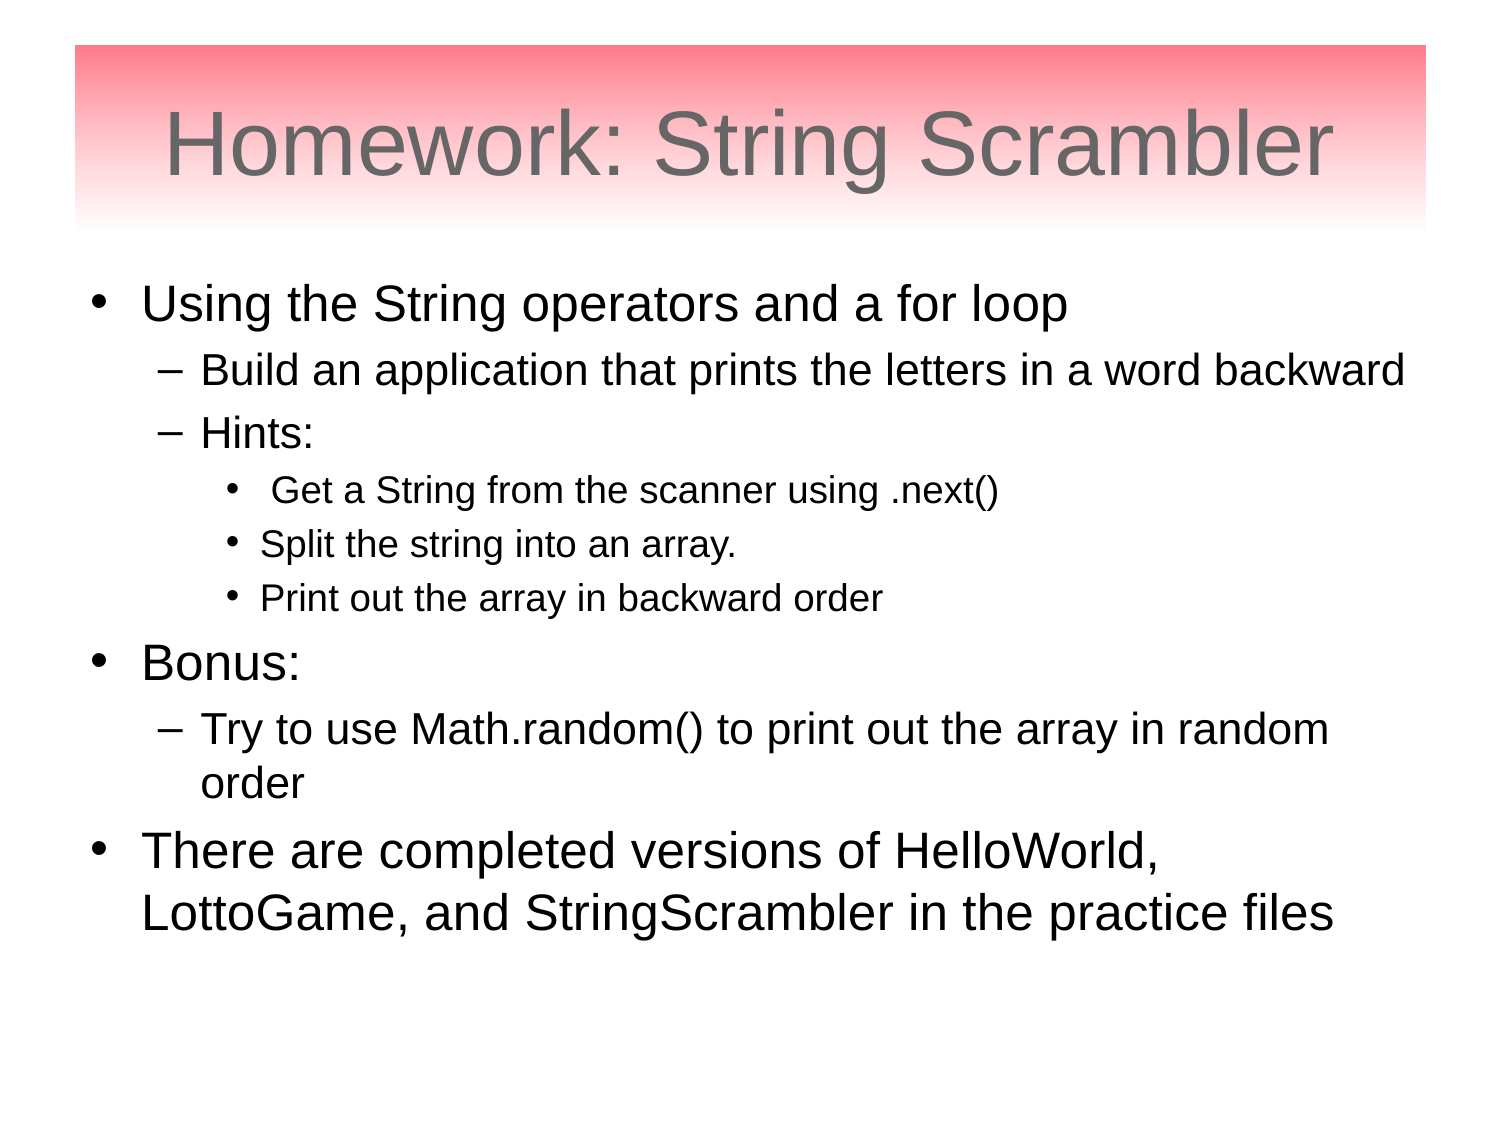

# Homework: String Scrambler
Using the String operators and a for loop
Build an application that prints the letters in a word backward
Hints:
 Get a String from the scanner using .next()
Split the string into an array.
Print out the array in backward order
Bonus:
Try to use Math.random() to print out the array in random order
There are completed versions of HelloWorld, LottoGame, and StringScrambler in the practice files